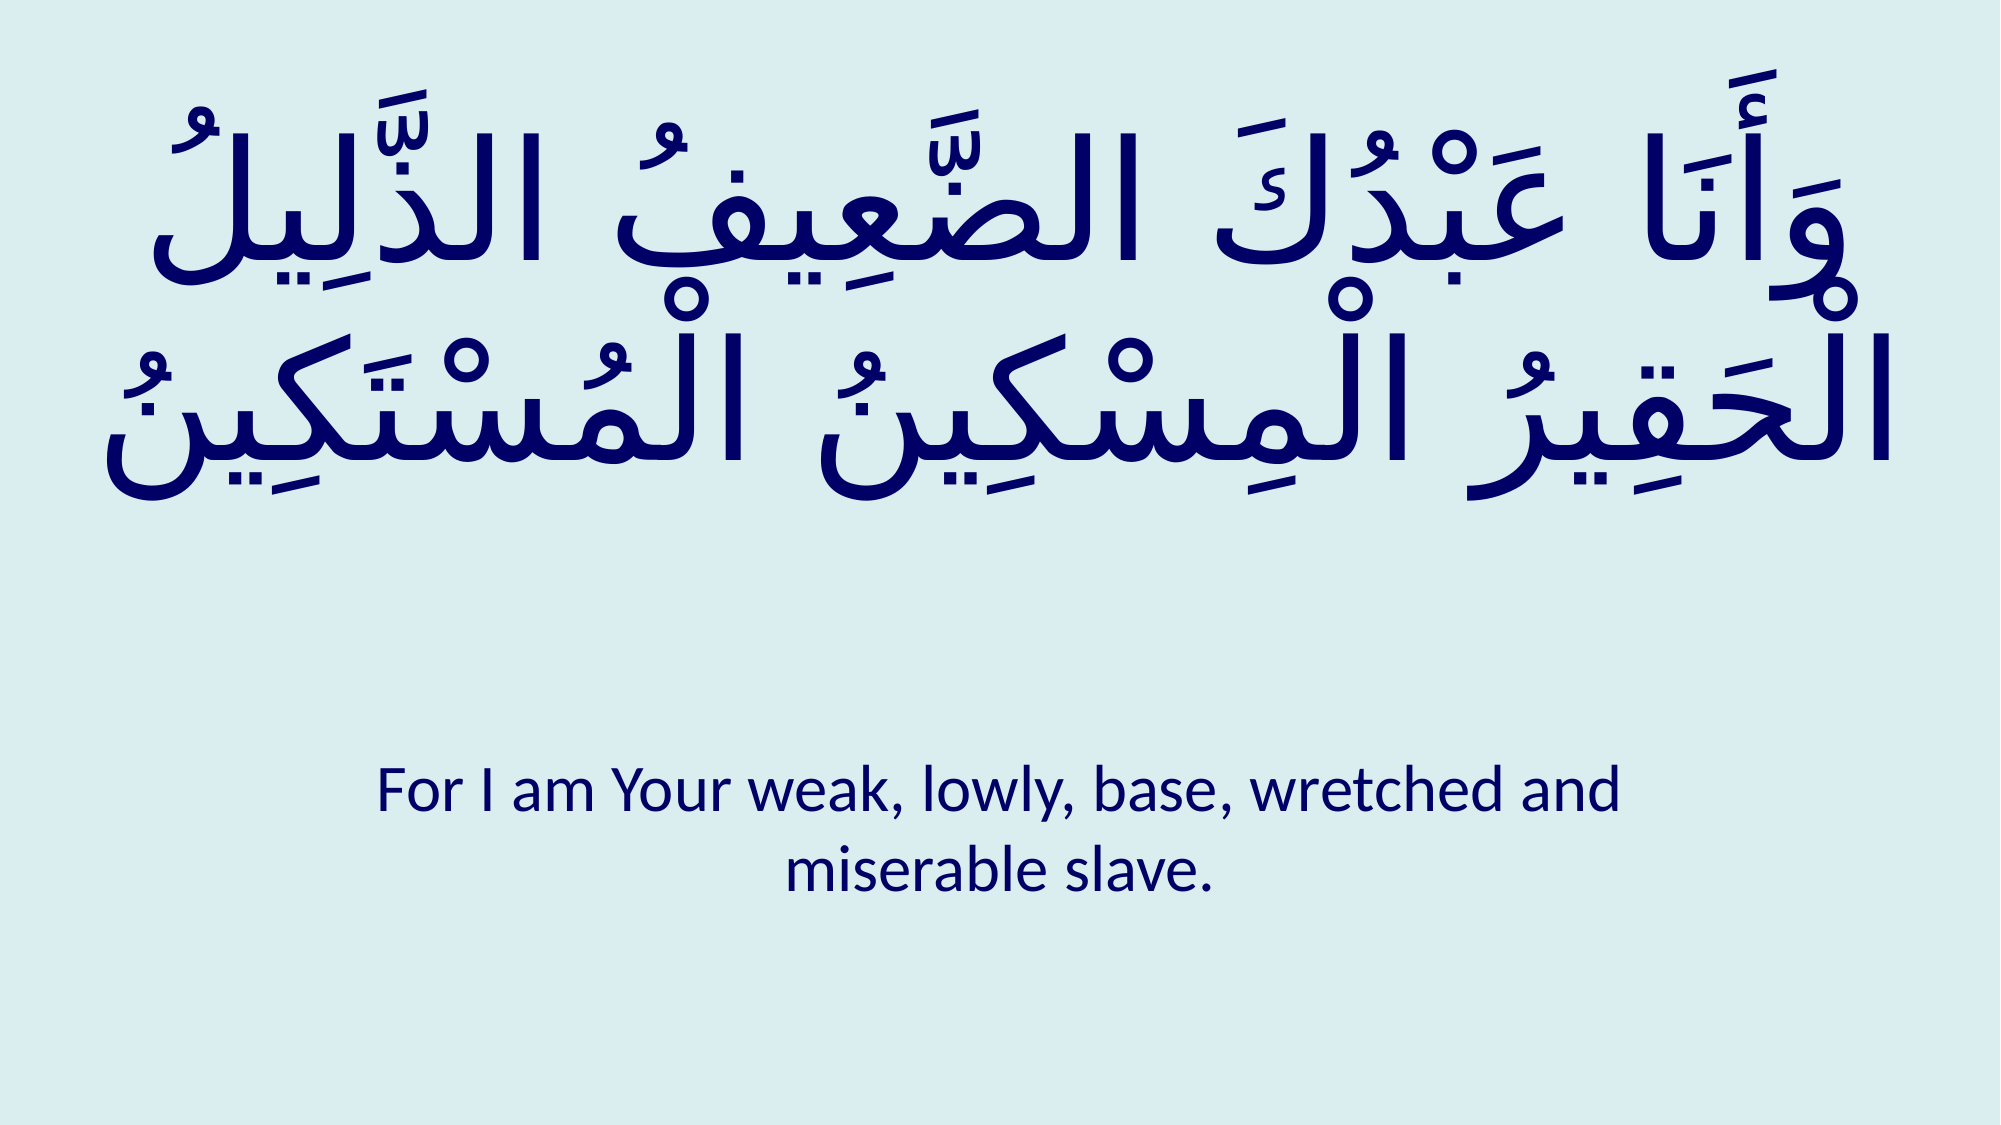

# وَأَنَا عَبْدُكَ الضَّعِیفُ الذَّلِيلُ الْحَقِیرُ الْمِسْكِینُ الْمُسْتَكِینُ
For I am Your weak, lowly, base, wretched and miserable slave.